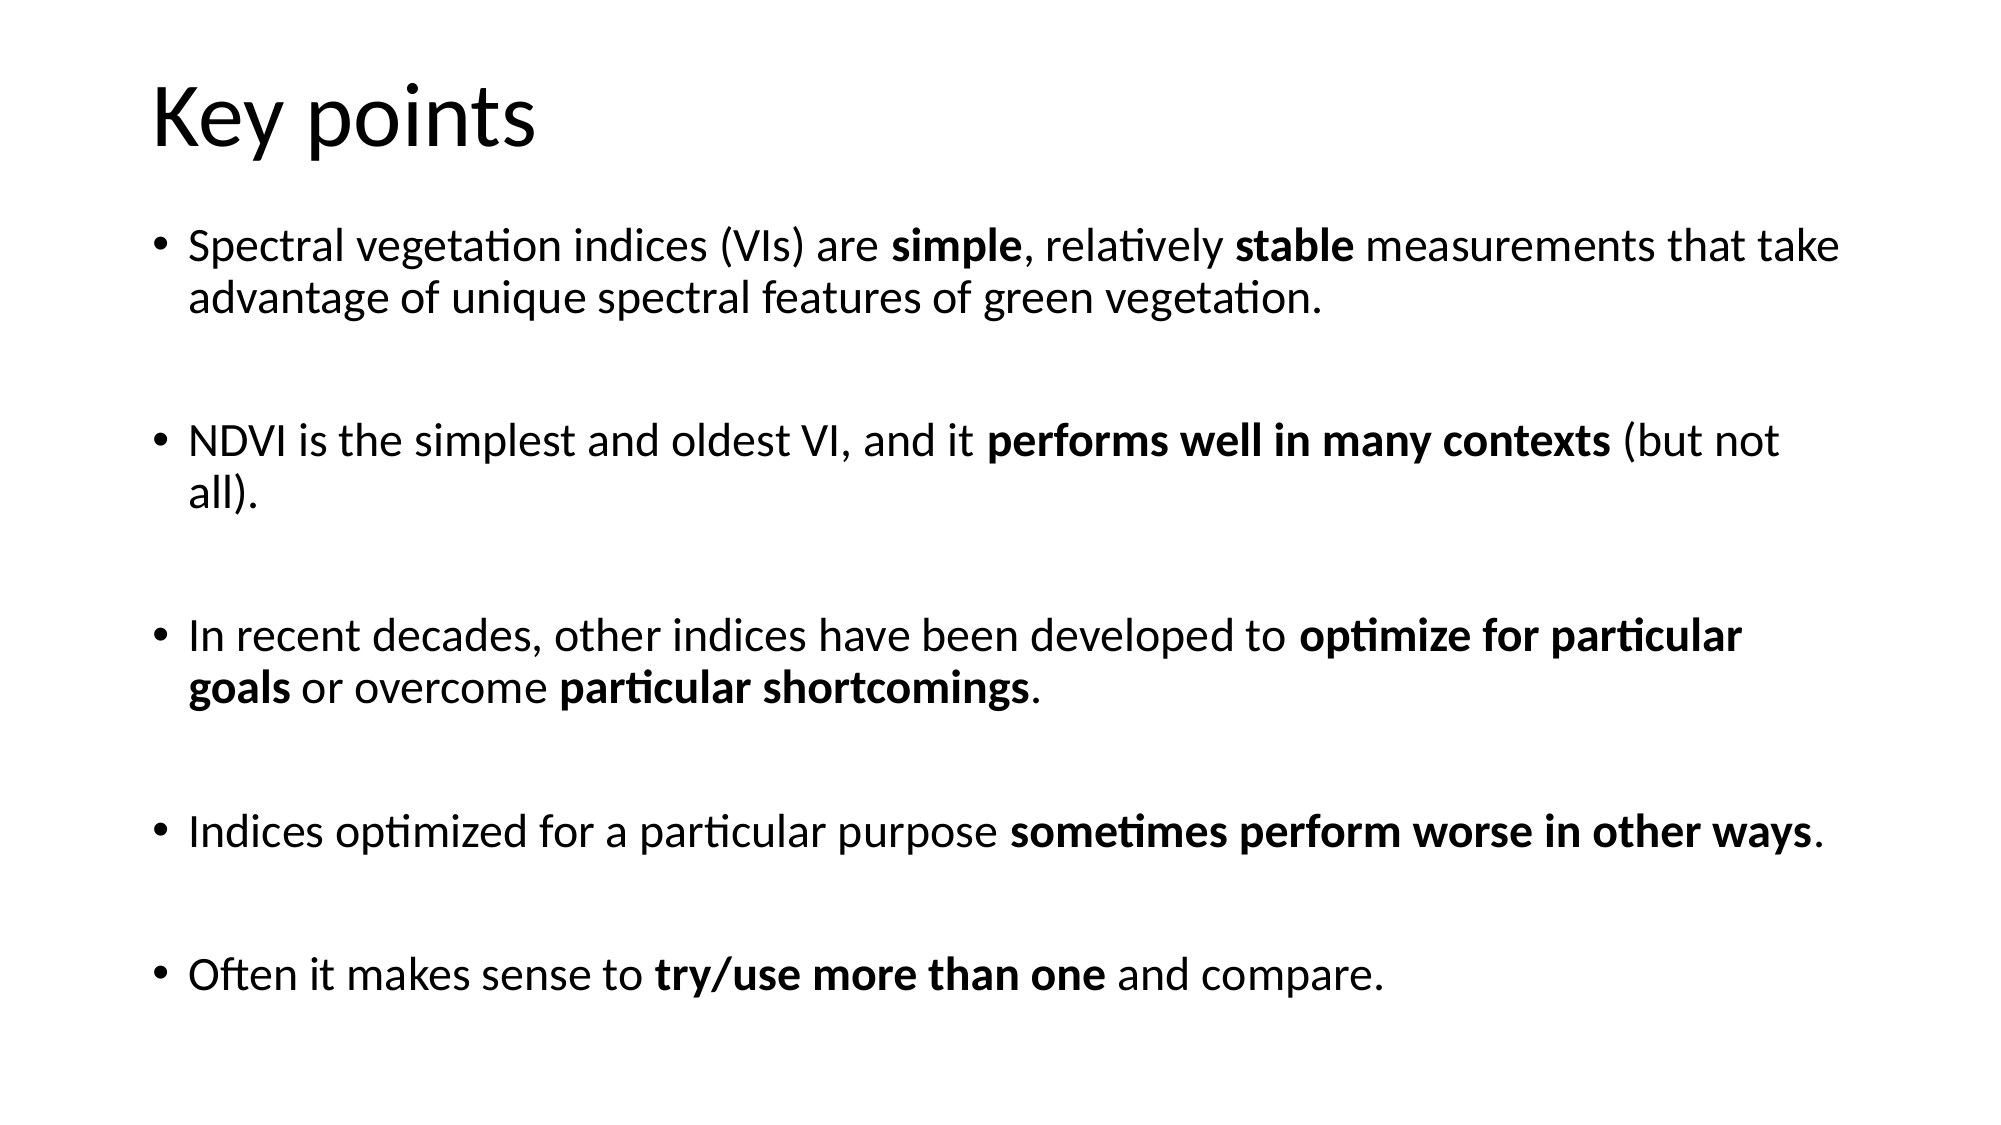

# Key points
Spectral vegetation indices (VIs) are simple, relatively stable measurements that take advantage of unique spectral features of green vegetation.

NDVI is the simplest and oldest VI, and it performs well in many contexts (but not all).

In recent decades, other indices have been developed to optimize for particular goals or overcome particular shortcomings.

Indices optimized for a particular purpose sometimes perform worse in other ways.

Often it makes sense to try/use more than one and compare.